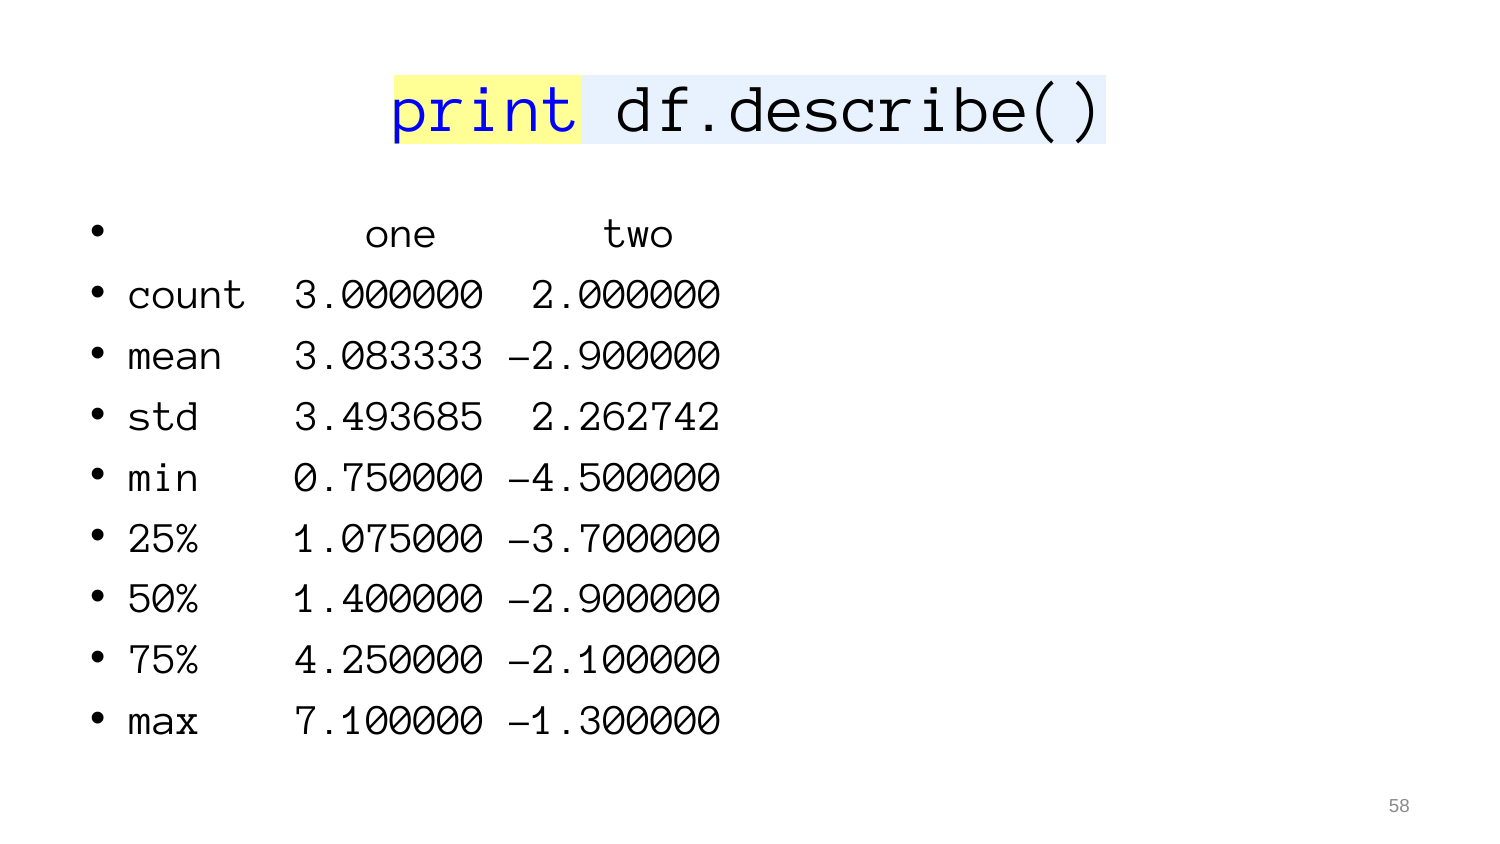

# print df.describe()
          one       two
count  3.000000  2.000000
mean   3.083333 -2.900000
std    3.493685  2.262742
min    0.750000 -4.500000
25%    1.075000 -3.700000
50%    1.400000 -2.900000
75%    4.250000 -2.100000
max    7.100000 -1.300000

58